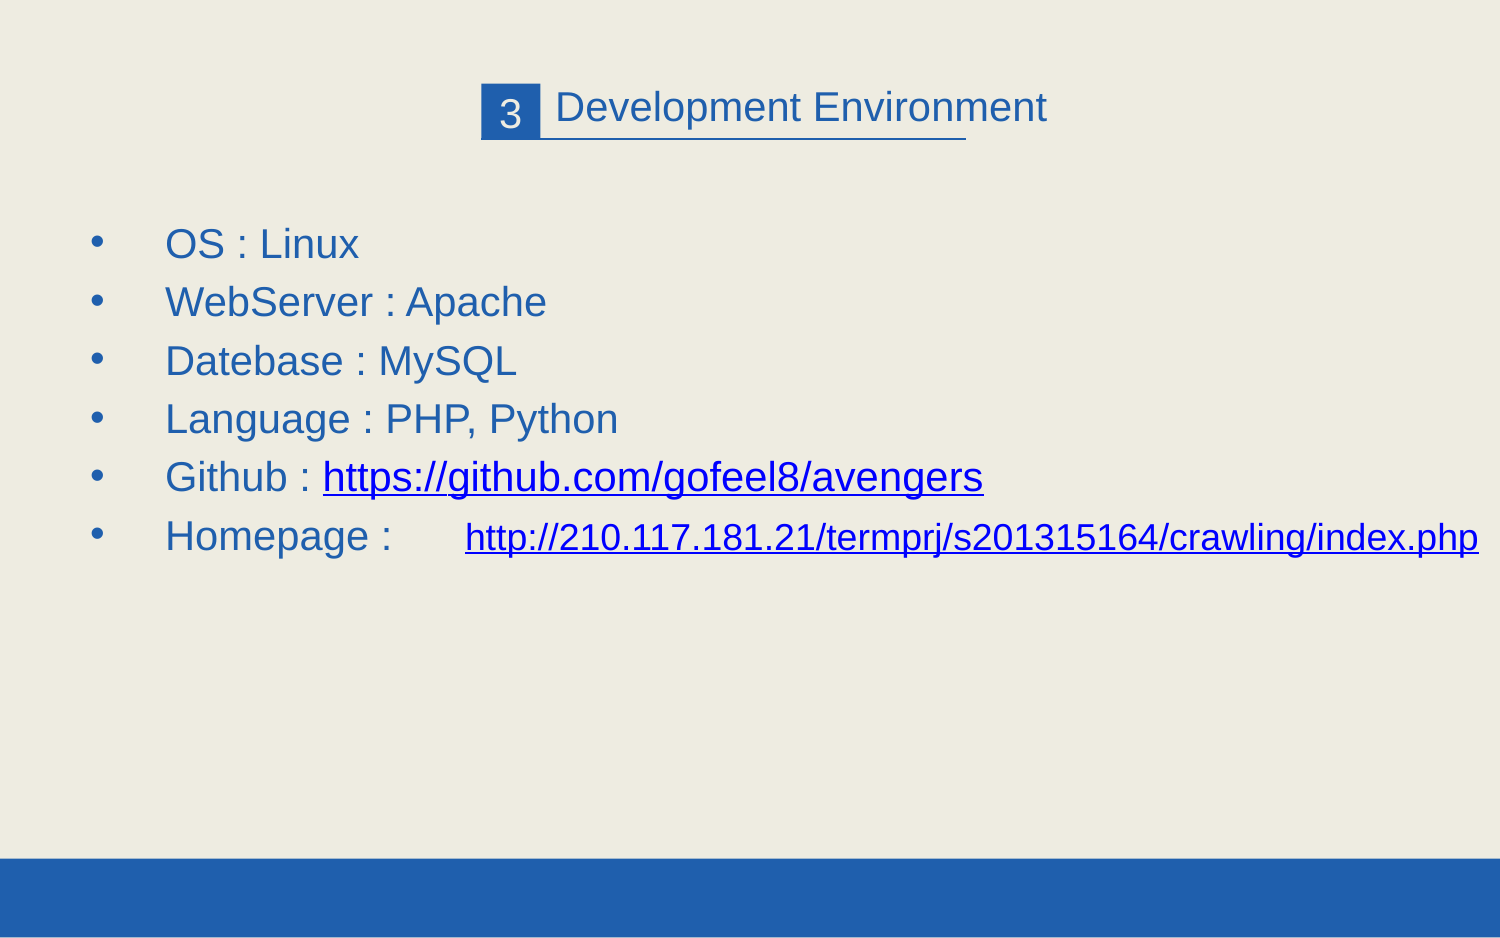

Development Environment
3
OS : Linux
WebServer : Apache
Datebase : MySQL
Language : PHP, Python
Github : https://github.com/gofeel8/avengers
Homepage : 	http://210.117.181.21/termprj/s201315164/crawling/index.php